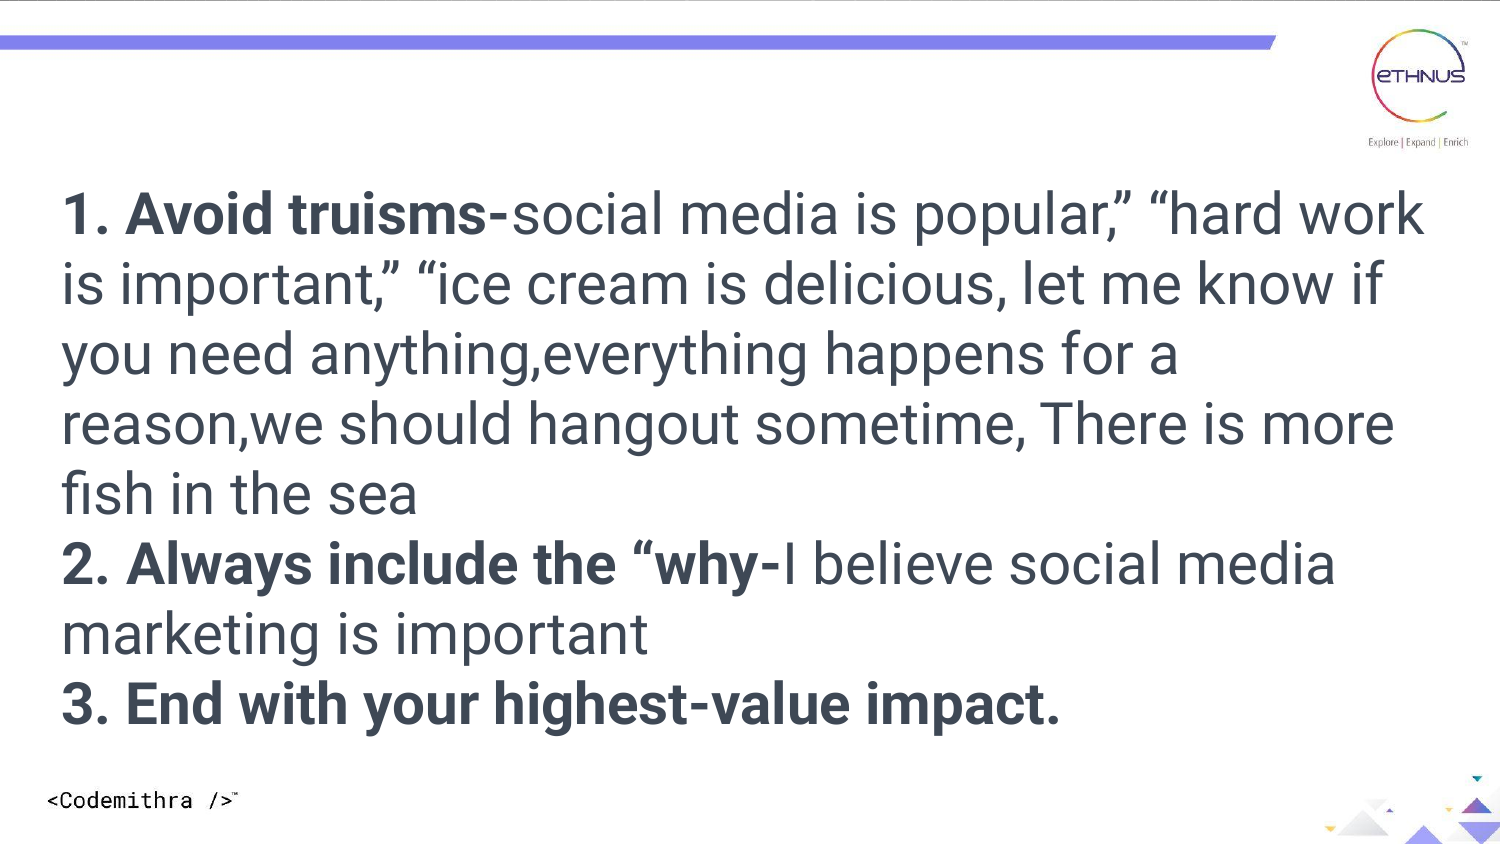

# 1. Avoid truisms-social media is popular,” “hard work is important,” “ice cream is delicious, let me know if you need anything,everything happens for a reason,we should hangout sometime, There is more  fish in the sea 2. Always include the “why-I believe social media marketing is important 3. End with your highest-value impact.